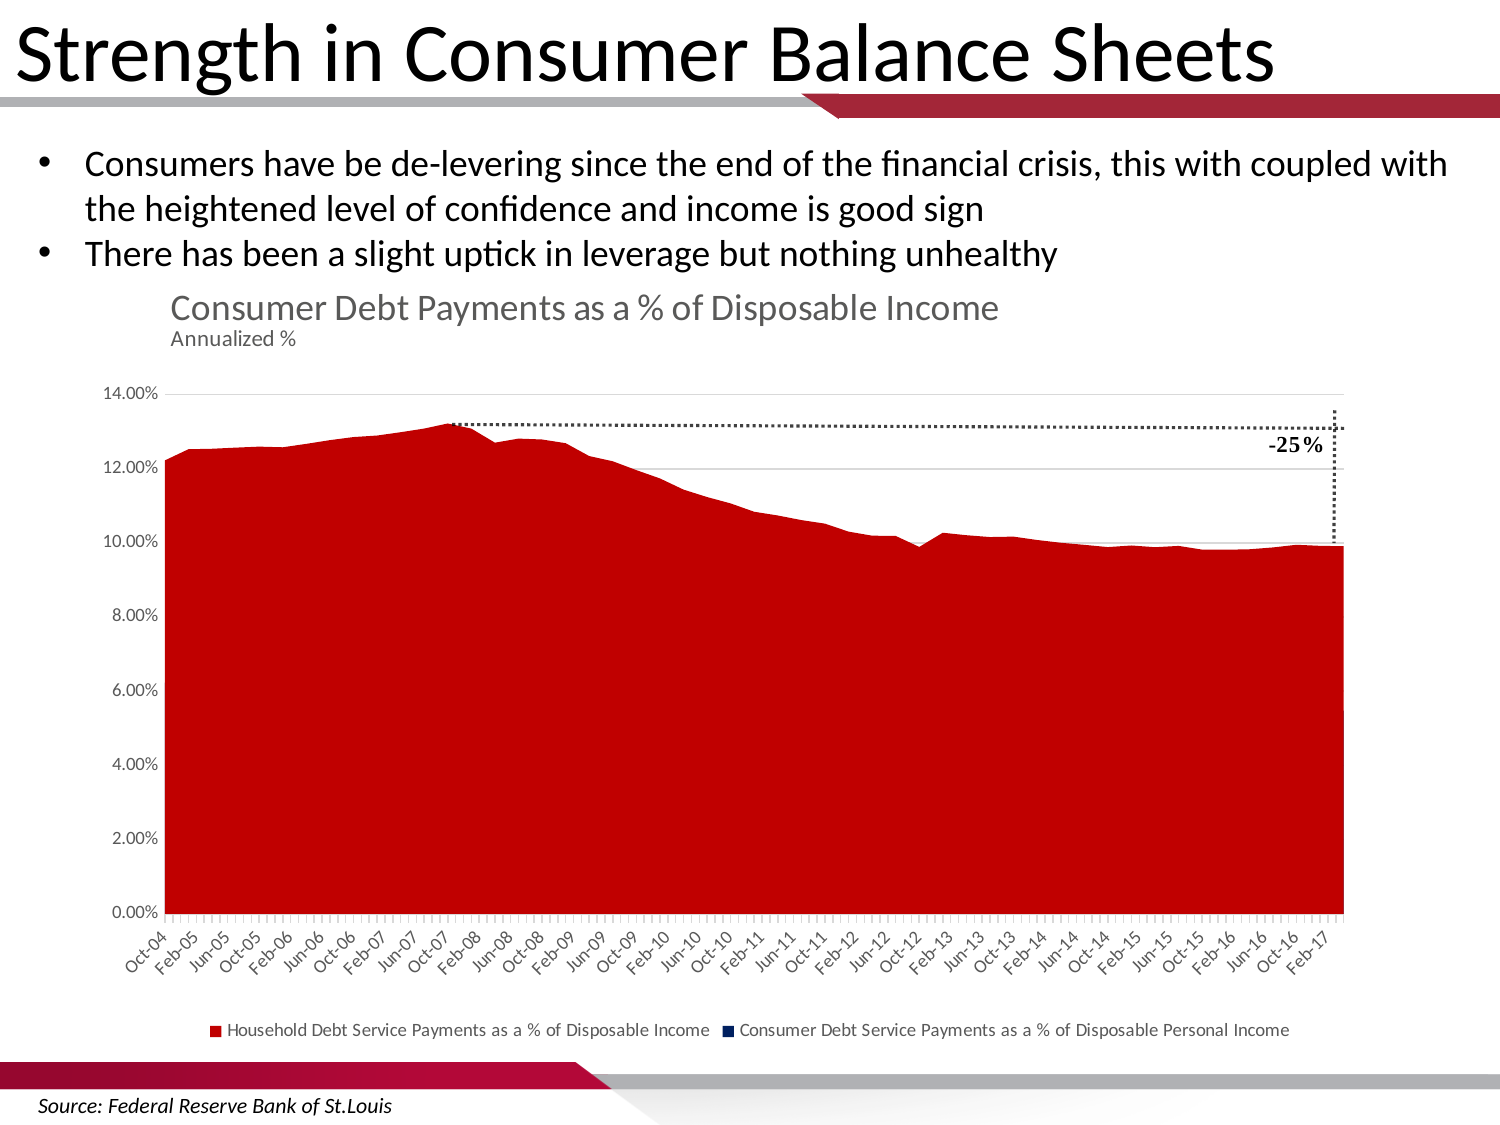

Strength in Consumer Balance Sheets

Consumers have be de-levering since the end of the financial crisis, this with coupled with the heightened level of confidence and income is good sign
There has been a slight uptick in leverage but nothing unhealthy

### Chart

| Category | Household Debt Service Payments as a % of Disposable Income | Consumer Debt Service Payments as a % of Disposable Personal Income |
|---|---|---|
| 42826 | 0.0991277 | 0.0547596 |
| 42736 | 0.0992219 | 0.054605100000000004 |
| 42644 | 0.09950419999999999 | 0.0546105 |
| 42552 | 0.0987922 | 0.0536997 |
| 42461 | 0.0982952 | 0.0531857 |
| 42370 | 0.0981695 | 0.052869900000000004 |
| 42278 | 0.0982104 | 0.0529575 |
| 42186 | 0.0992045 | 0.0539514 |
| 42095 | 0.09885759999999999 | 0.053441 |
| 42005 | 0.0993248 | 0.053198999999999996 |
| 41913 | 0.0988934 | 0.052731 |
| 41821 | 0.0994942 | 0.052668999999999994 |
| 41730 | 0.1000568 | 0.0525703 |
| 41640 | 0.1007941 | 0.0525687 |
| 41548 | 0.1017012 | 0.0526055 |
| 41456 | 0.1015897 | 0.052268100000000005 |
| 41365 | 0.1020952 | 0.0521201 |
| 41275 | 0.1027537 | 0.051888 |
| 41183 | 0.09894030000000001 | 0.049184099999999994 |
| 41091 | 0.1018982 | 0.050158699999999994 |
| 41000 | 0.101968 | 0.0497598 |
| 40909 | 0.103058 | 0.049820500000000004 |
| 40817 | 0.1052125 | 0.0505016 |
| 40725 | 0.1061647 | 0.0503428 |
| 40634 | 0.10740569999999999 | 0.0507438 |
| 40544 | 0.1084077 | 0.050964499999999996 |
| 40452 | 0.110651 | 0.050627399999999996 |
| 40360 | 0.112381 | 0.0506854 |
| 40269 | 0.1143864 | 0.0517336 |
| 40179 | 0.1173892 | 0.053251 |
| 40087 | 0.11963620000000001 | 0.054086499999999996 |
| 39995 | 0.1220354 | 0.0554813 |
| 39904 | 0.1234345 | 0.0561235 |
| 39814 | 0.1268991 | 0.057874499999999995 |
| 39722 | 0.12789709999999999 | 0.0584065 |
| 39630 | 0.128136 | 0.0584926 |
| 39539 | 0.1270444 | 0.058037599999999995 |
| 39448 | 0.1308328 | 0.05974719999999999 |
| 39356 | 0.1322221 | 0.0600795 |
| 39264 | 0.1308586 | 0.0597725 |
| 39173 | 0.12985939999999999 | 0.0594733 |
| 39083 | 0.1289663 | 0.059118000000000004 |
| 38991 | 0.1285535 | 0.059144800000000004 |
| 38899 | 0.1277292 | 0.059285 |
| 38808 | 0.1267195 | 0.0597457 |
| 38718 | 0.1258056 | 0.0607257 |
| 38626 | 0.1259766 | 0.0610821 |
| 38534 | 0.12570800000000001 | 0.0617683 |
| 38443 | 0.1254092 | 0.06258720000000001 |
| 38353 | 0.1252813 | 0.0630274 |
| 38261 | 0.1222678 | 0.0623386 |
Source: Federal Reserve Bank of St.Louis